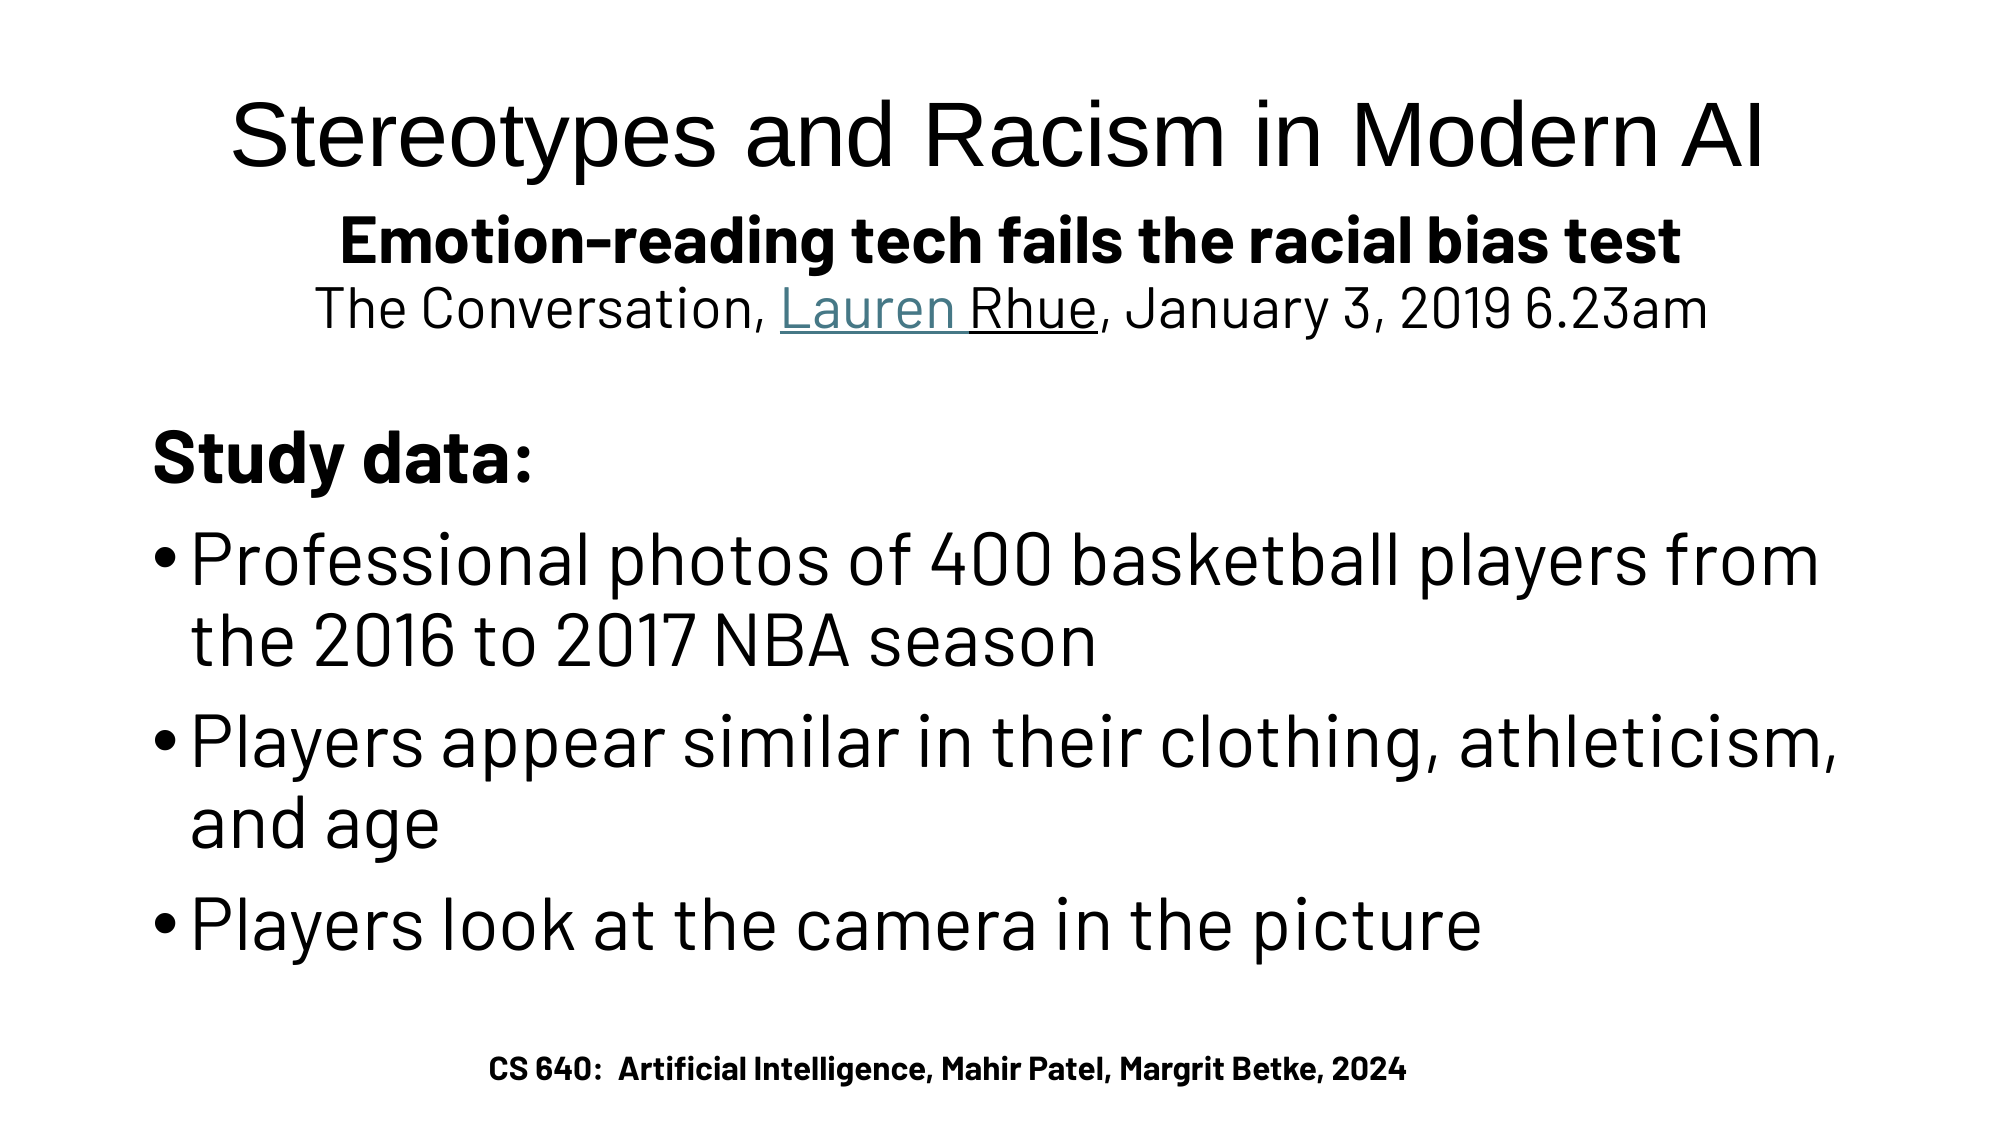

Stereotypes and Racism in Modern AI
# Emotion-reading tech fails the racial bias test The Conversation, Lauren Rhue, January 3, 2019 6.23am
Study data:
Professional photos of 400 basketball players from the 2016 to 2017 NBA season
Players appear similar in their clothing, athleticism, and age
Players look at the camera in the picture
CS 640:  Artificial Intelligence, Mahir Patel, Margrit Betke, 2024